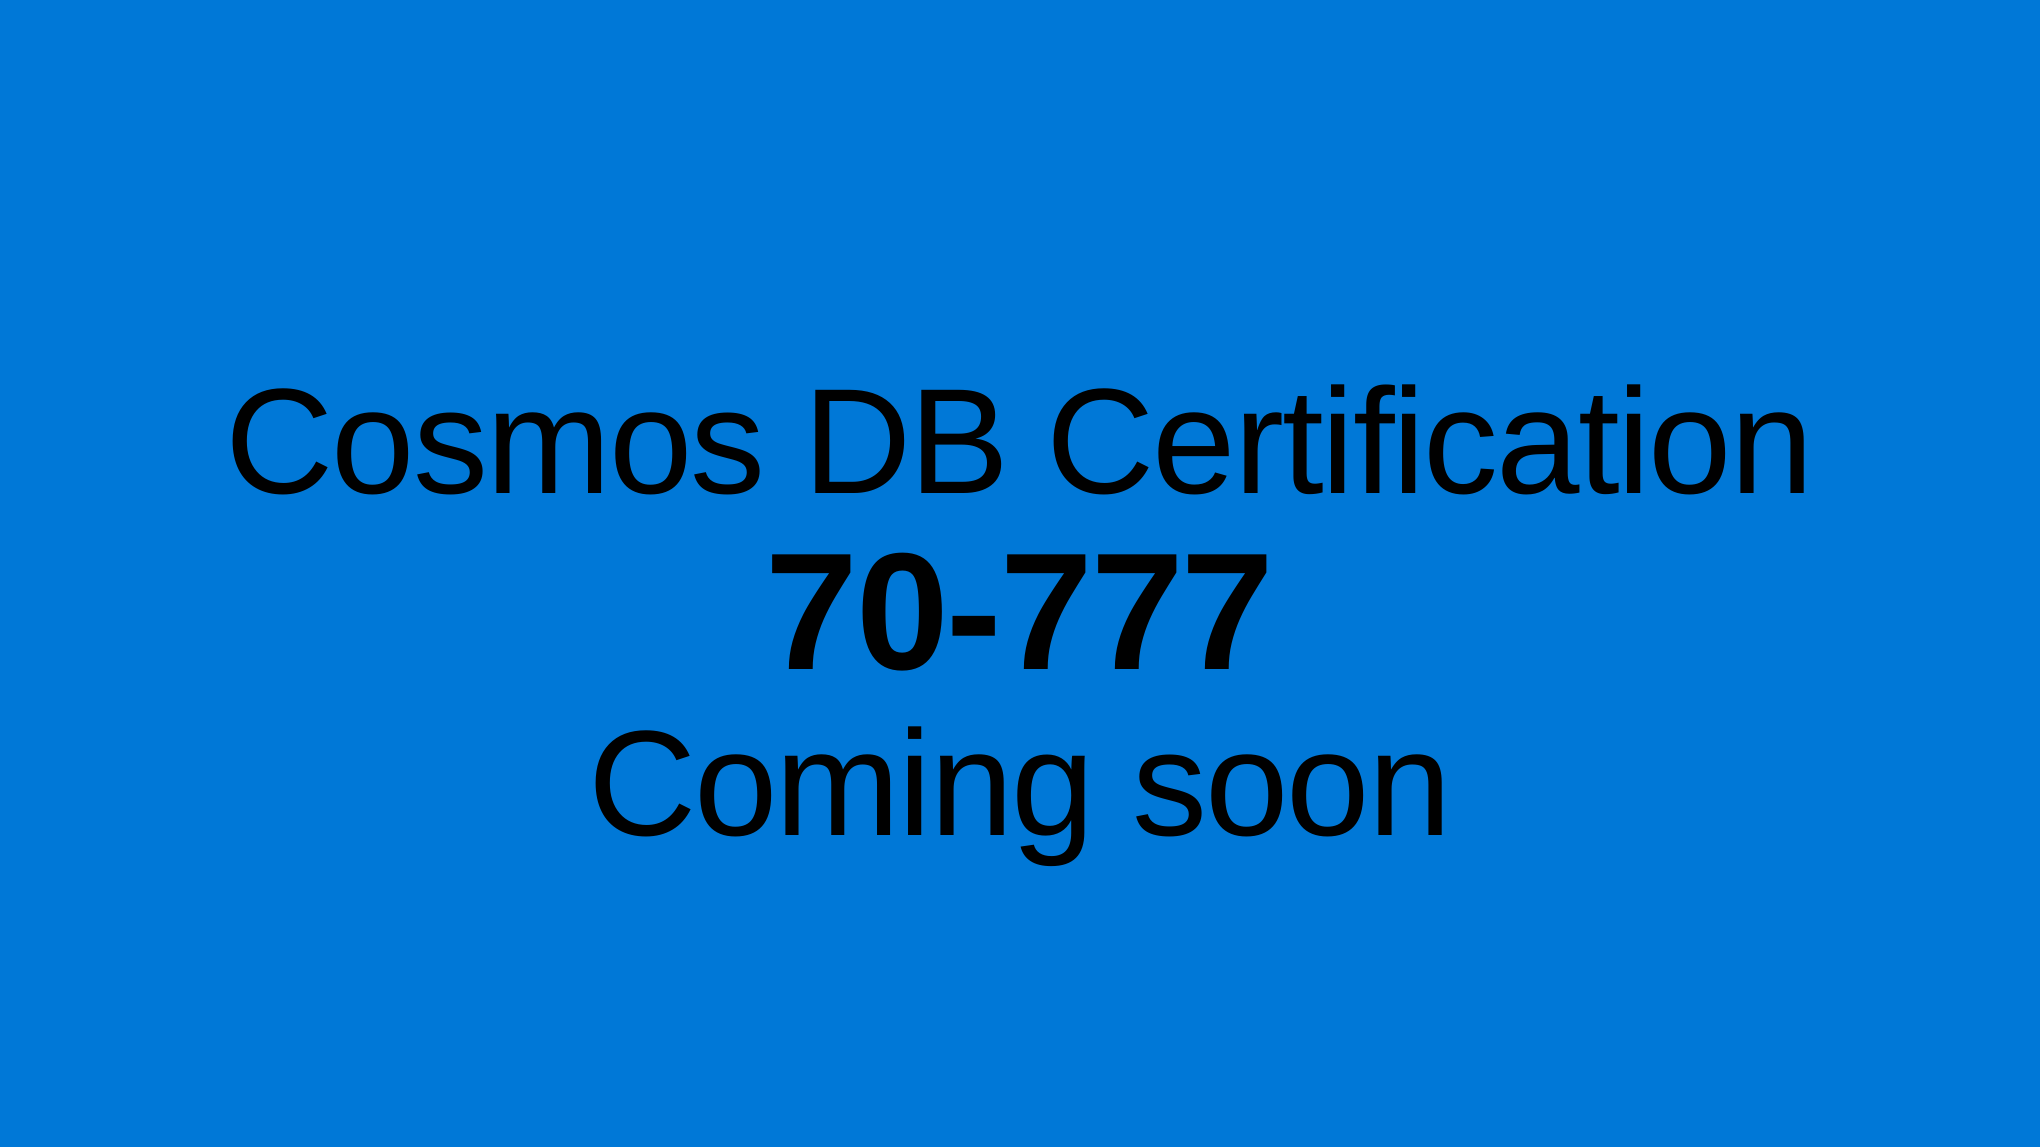

# Cosmos DB Certification 70-777 Coming soon